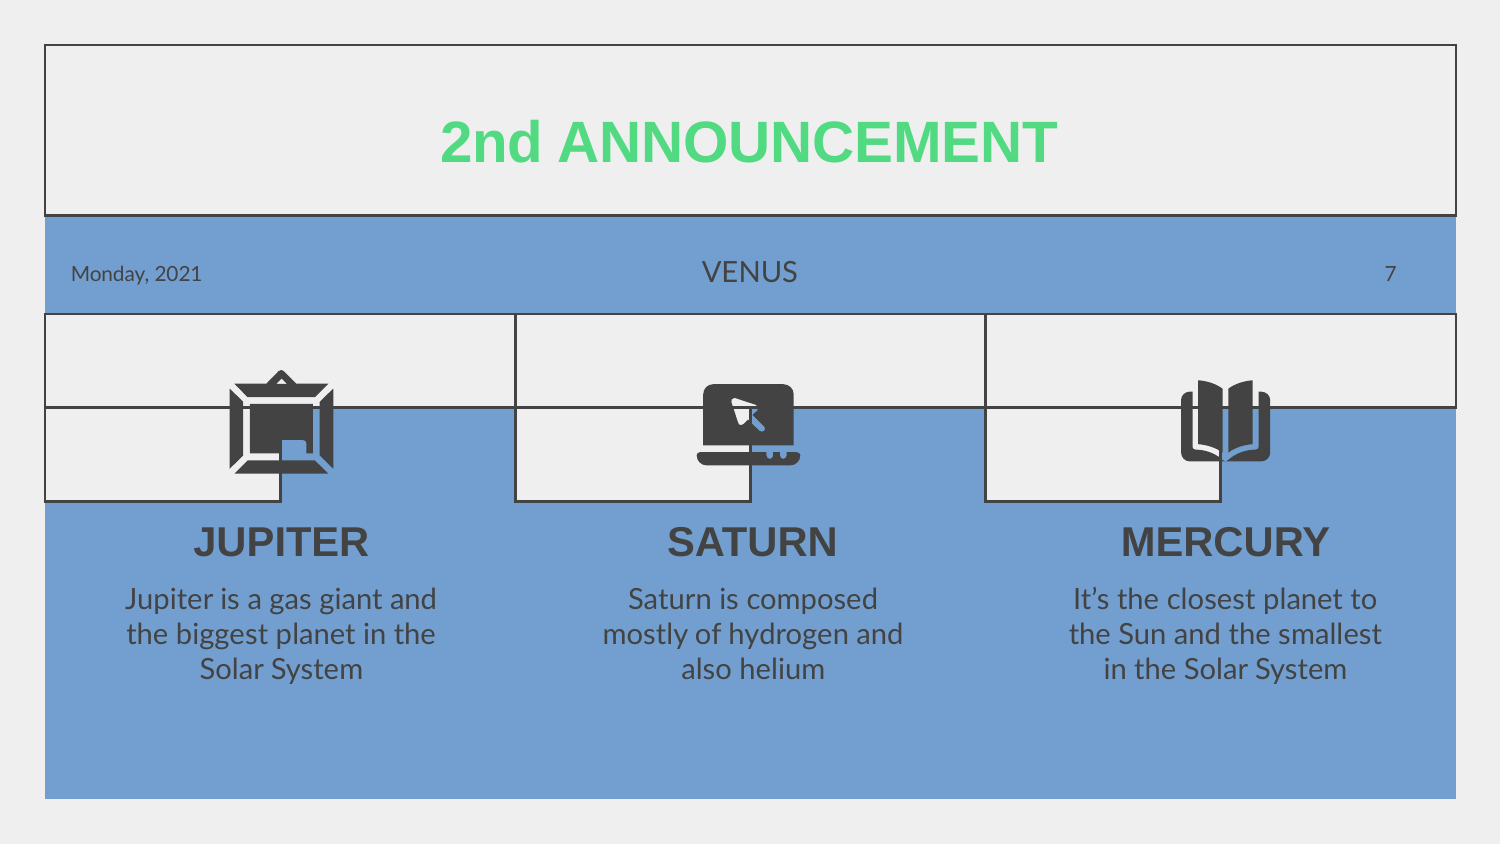

# 2nd ANNOUNCEMENT
7
Monday, 2021
VENUS

JUPITER
SATURN
MERCURY
Jupiter is a gas giant and the biggest planet in the Solar System
Saturn is composed mostly of hydrogen and also helium
It’s the closest planet to the Sun and the smallest in the Solar System